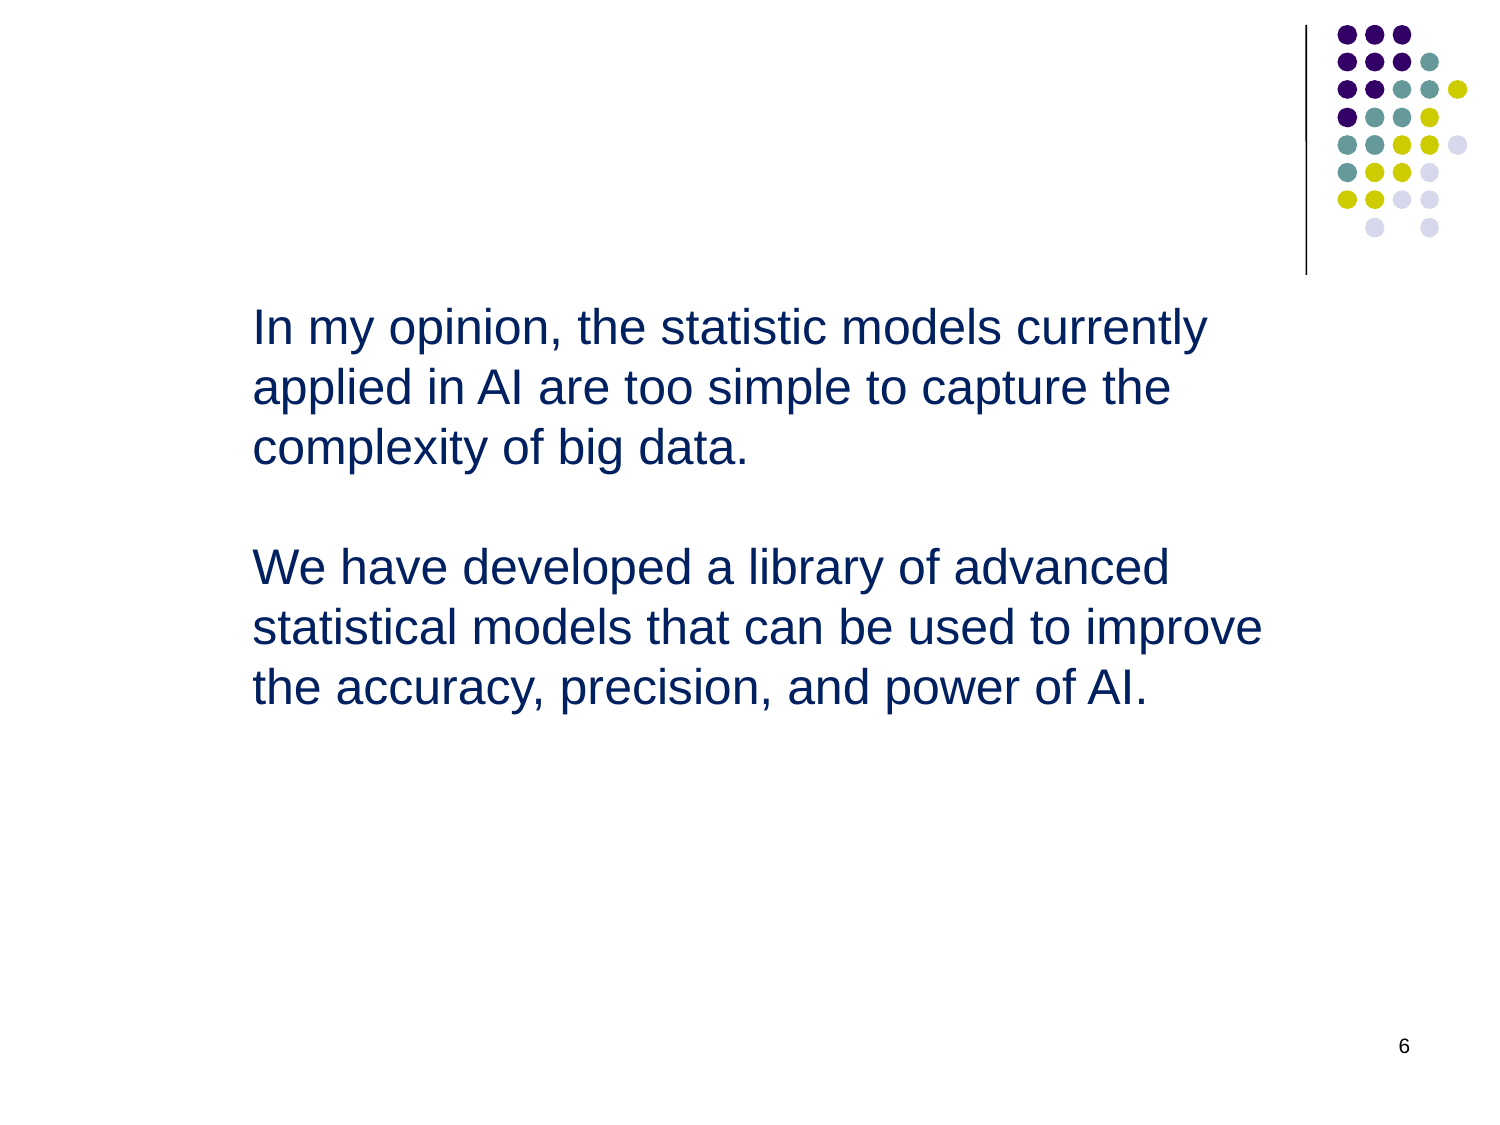

In my opinion, the statistic models currently applied in AI are too simple to capture the complexity of big data.

We have developed a library of advanced statistical models that can be used to improve the accuracy, precision, and power of AI.
6